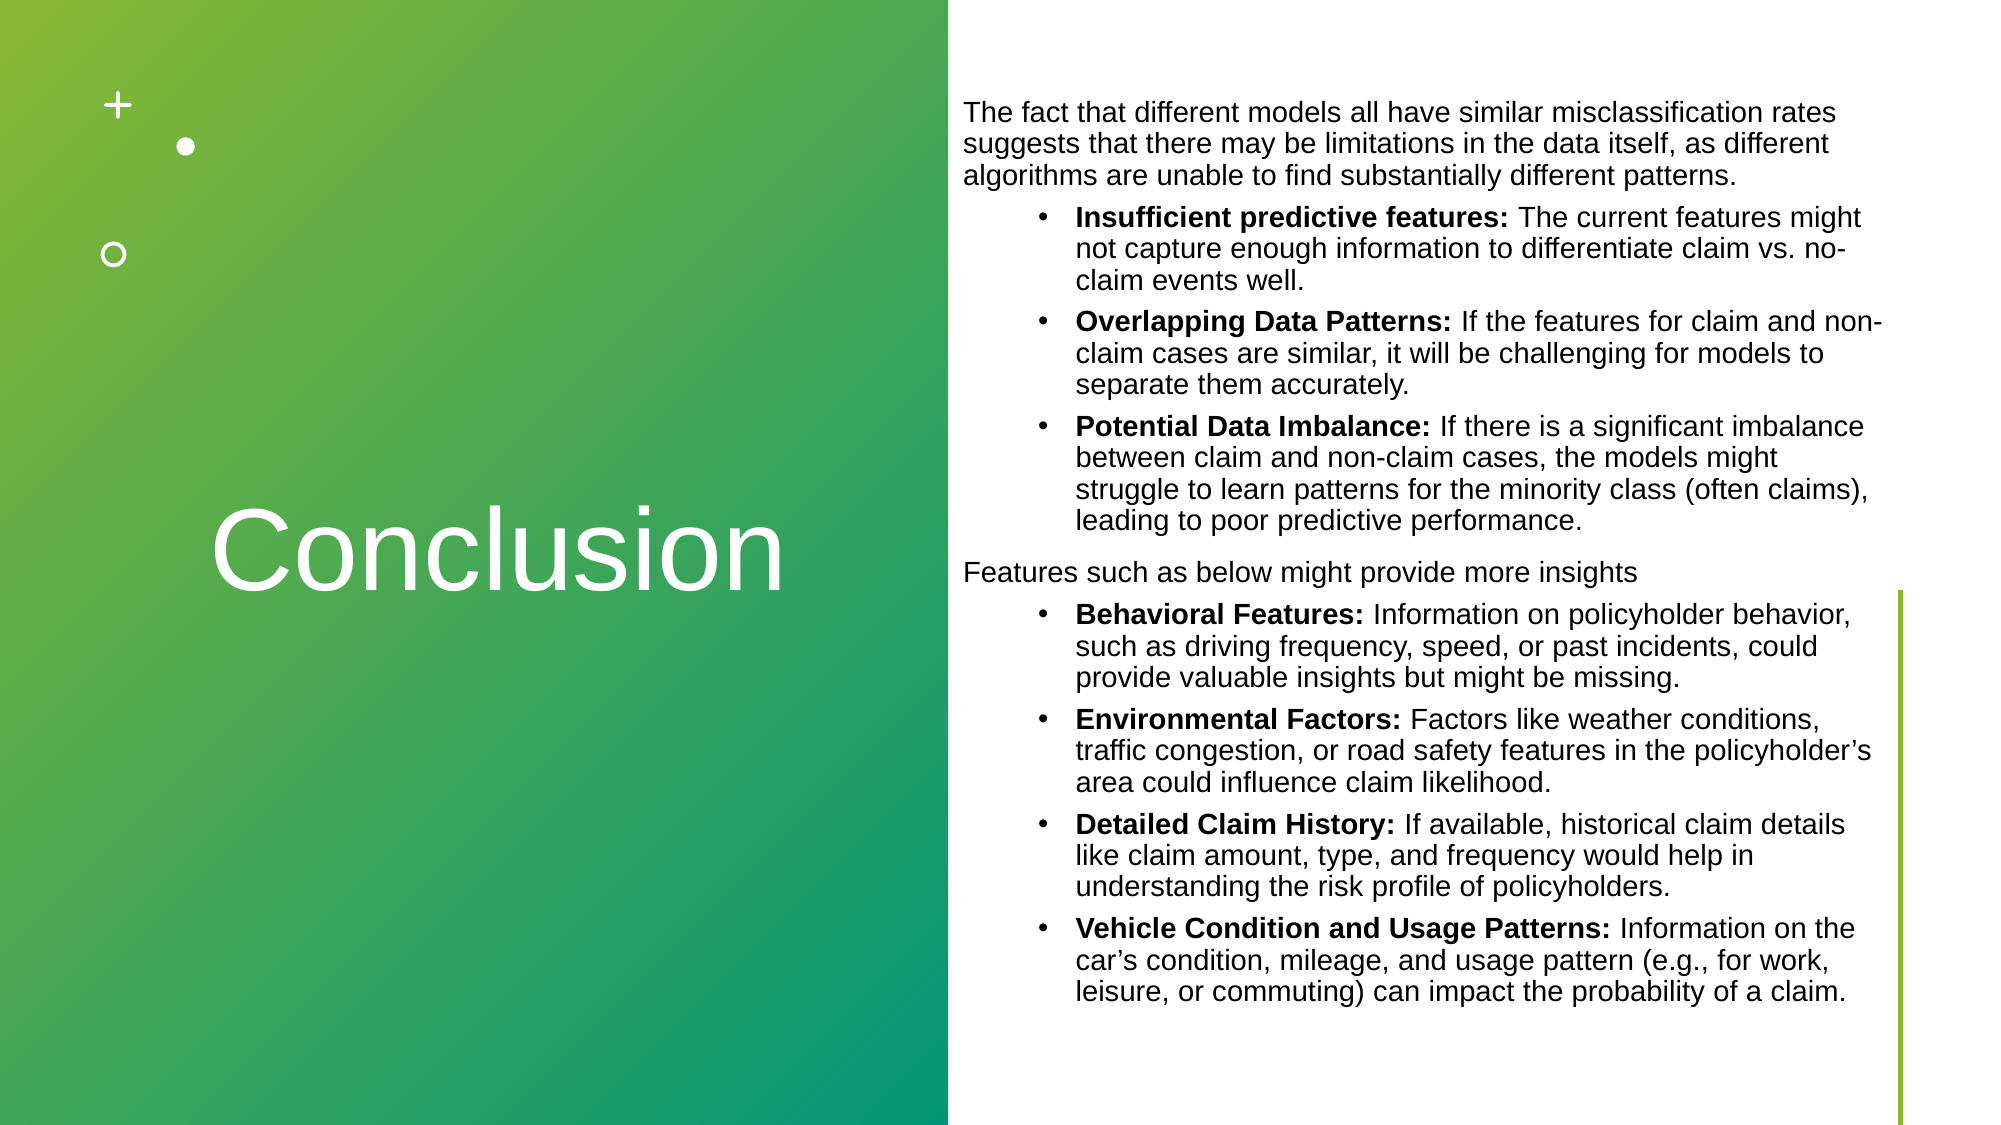

# Conclusion
The fact that different models all have similar misclassification rates suggests that there may be limitations in the data itself, as different algorithms are unable to find substantially different patterns.
Insufficient predictive features: The current features might not capture enough information to differentiate claim vs. no-claim events well.
Overlapping Data Patterns: If the features for claim and non-claim cases are similar, it will be challenging for models to separate them accurately.
Potential Data Imbalance: If there is a significant imbalance between claim and non-claim cases, the models might struggle to learn patterns for the minority class (often claims), leading to poor predictive performance.
Features such as below might provide more insights
Behavioral Features: Information on policyholder behavior, such as driving frequency, speed, or past incidents, could provide valuable insights but might be missing.
Environmental Factors: Factors like weather conditions, traffic congestion, or road safety features in the policyholder’s area could influence claim likelihood.
Detailed Claim History: If available, historical claim details like claim amount, type, and frequency would help in understanding the risk profile of policyholders.
Vehicle Condition and Usage Patterns: Information on the car’s condition, mileage, and usage pattern (e.g., for work, leisure, or commuting) can impact the probability of a claim.